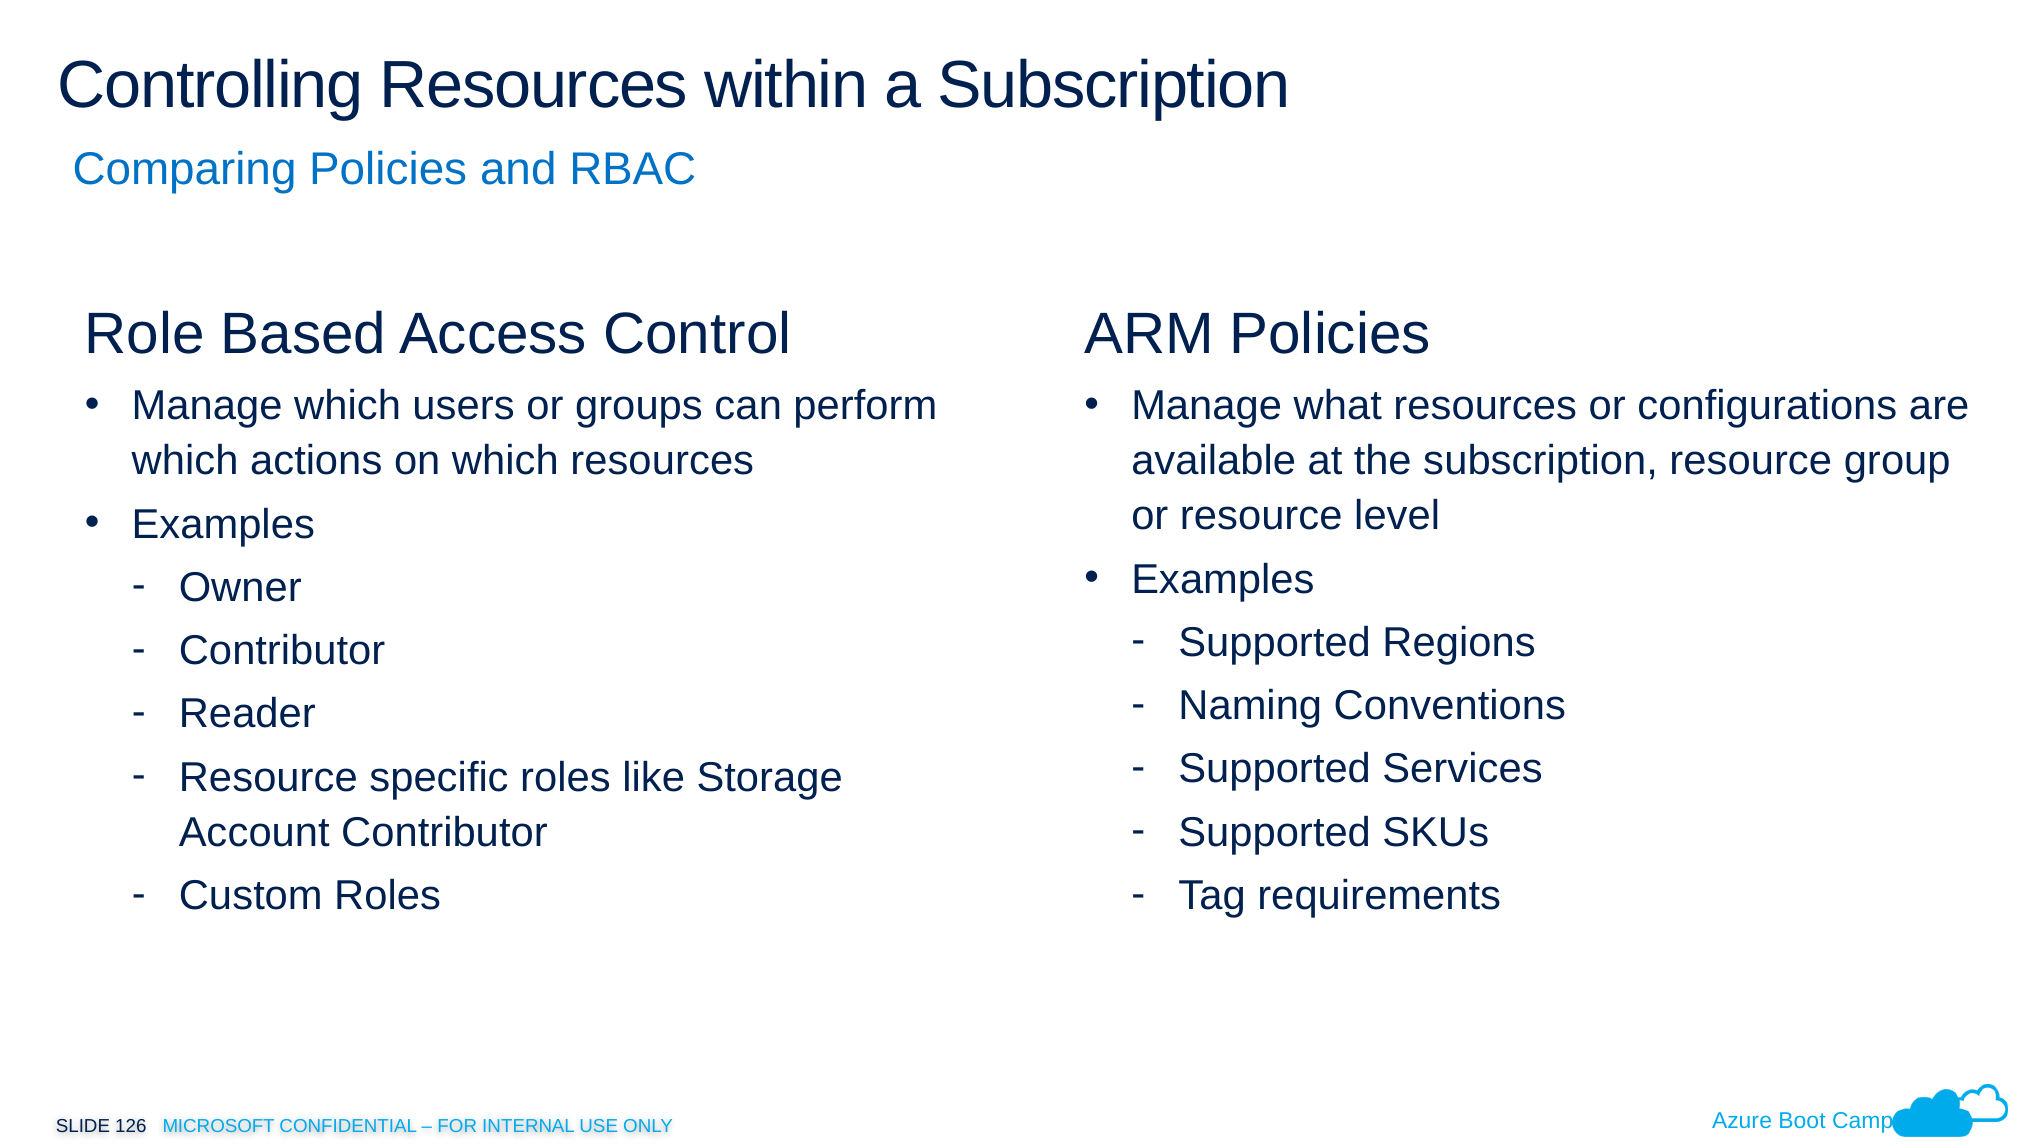

# Controlling Resources within a Subscription
Comparing Policies and RBAC
ARM Policies
Manage what resources or configurations are available at the subscription, resource group or resource level
Examples
Supported Regions
Naming Conventions
Supported Services
Supported SKUs
Tag requirements

Role Based Access Control
Manage which users or groups can perform which actions on which resources
Examples
Owner
Contributor
Reader
Resource specific roles like Storage Account Contributor
Custom Roles